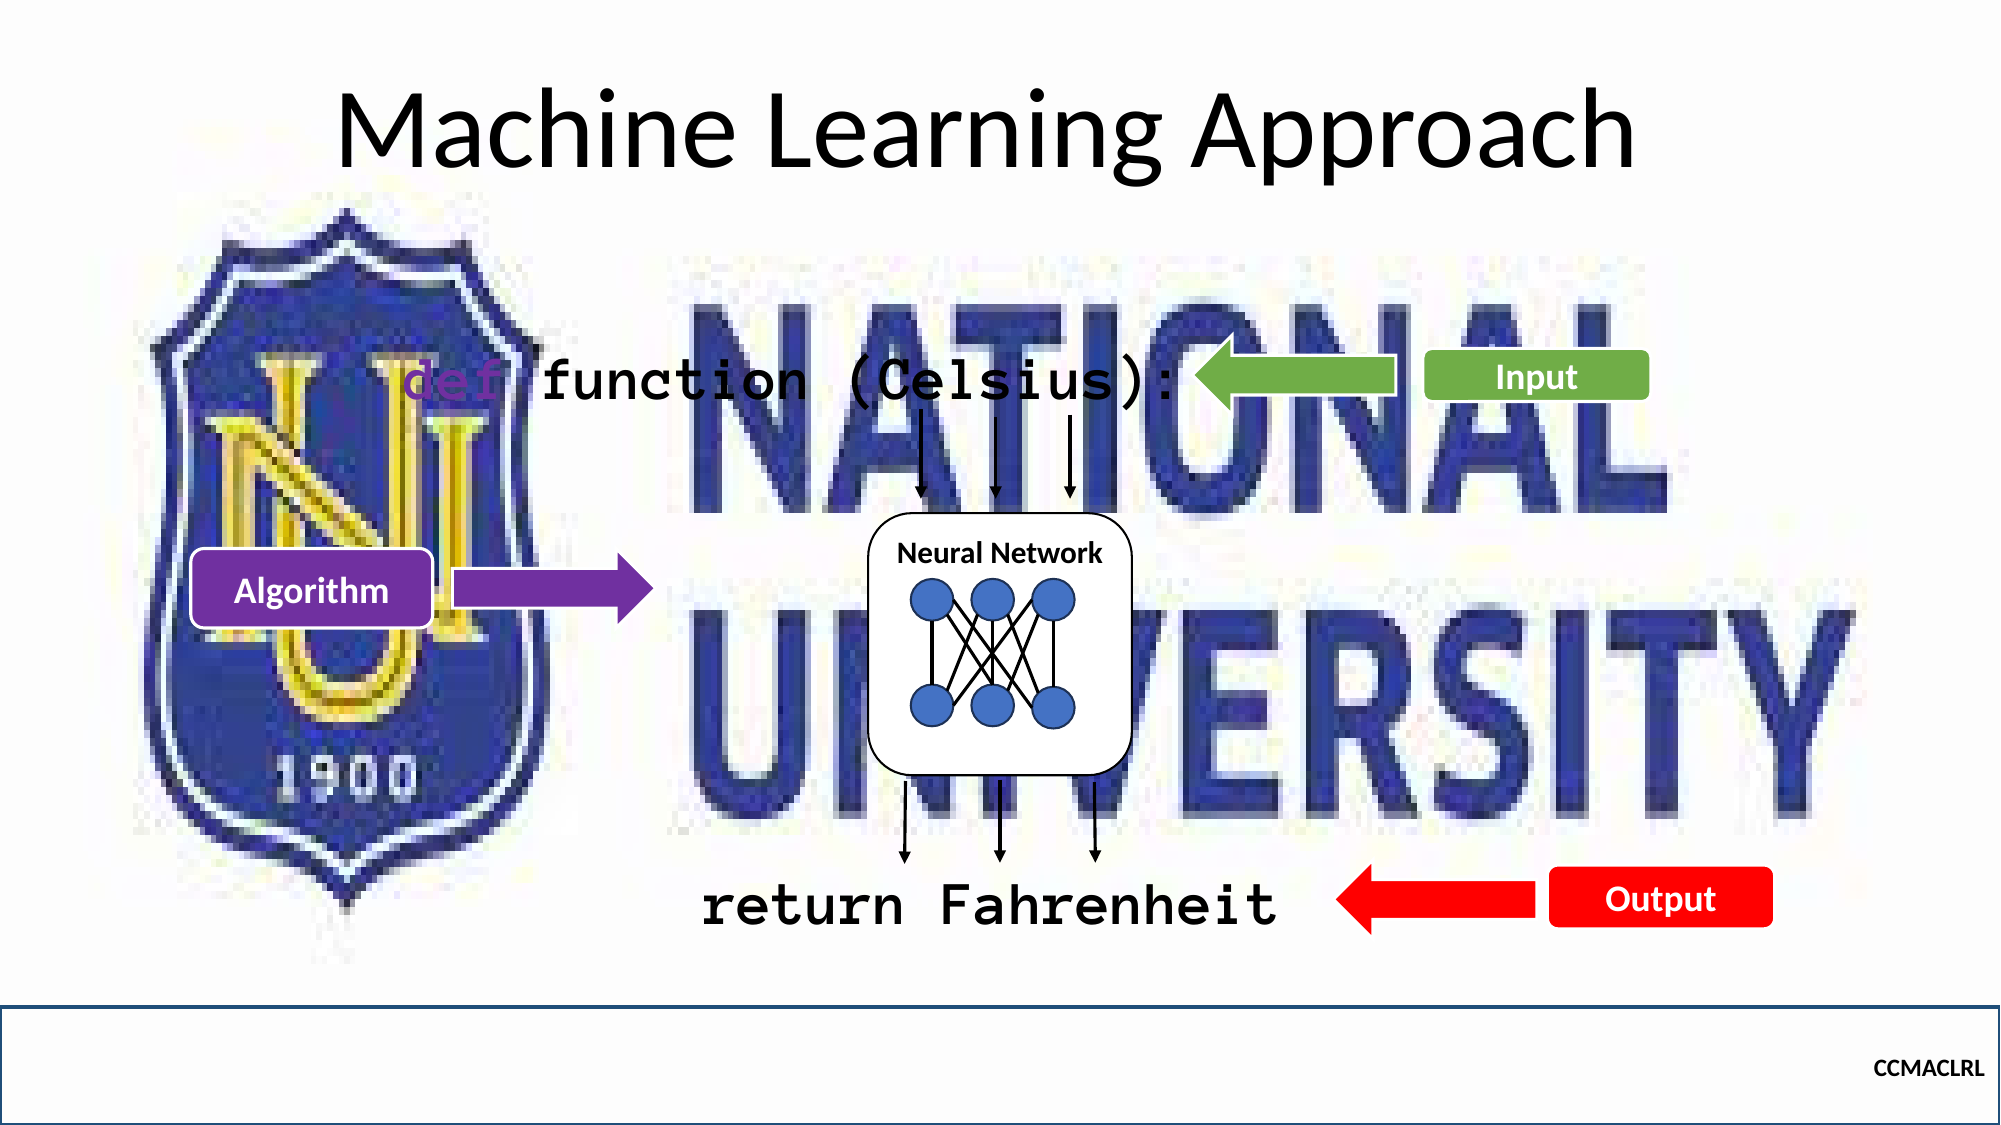

# Machine Learning Approach
def function (Celsius):

		return Fahrenheit

Input
Neural Network

Algorithm

Output
CCMACLRL